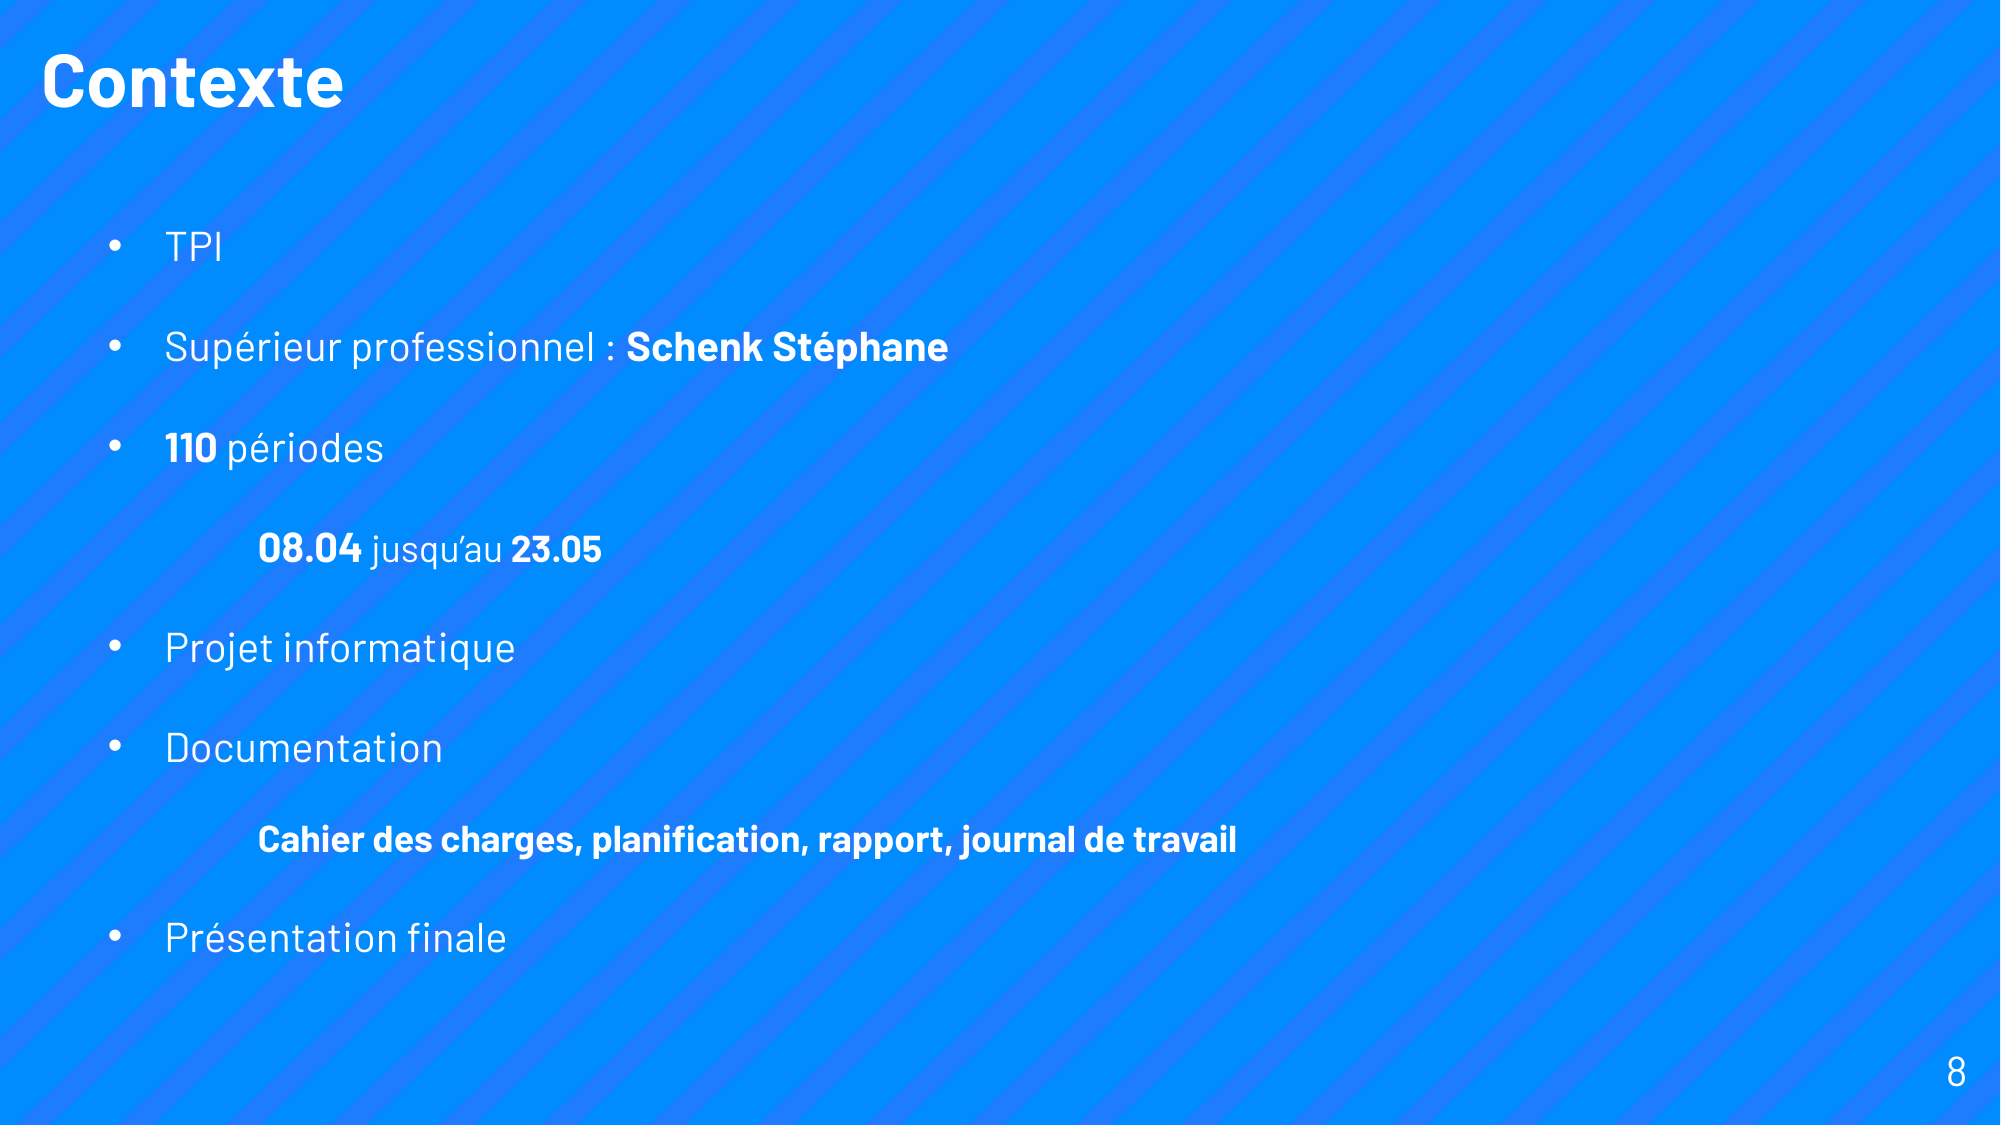

Contexte
TPI
Supérieur professionnel : Schenk Stéphane
110 périodes
	08.04 jusqu’au 23.05
Projet informatique
Documentation
	Cahier des charges, planification, rapport, journal de travail
Présentation finale
8